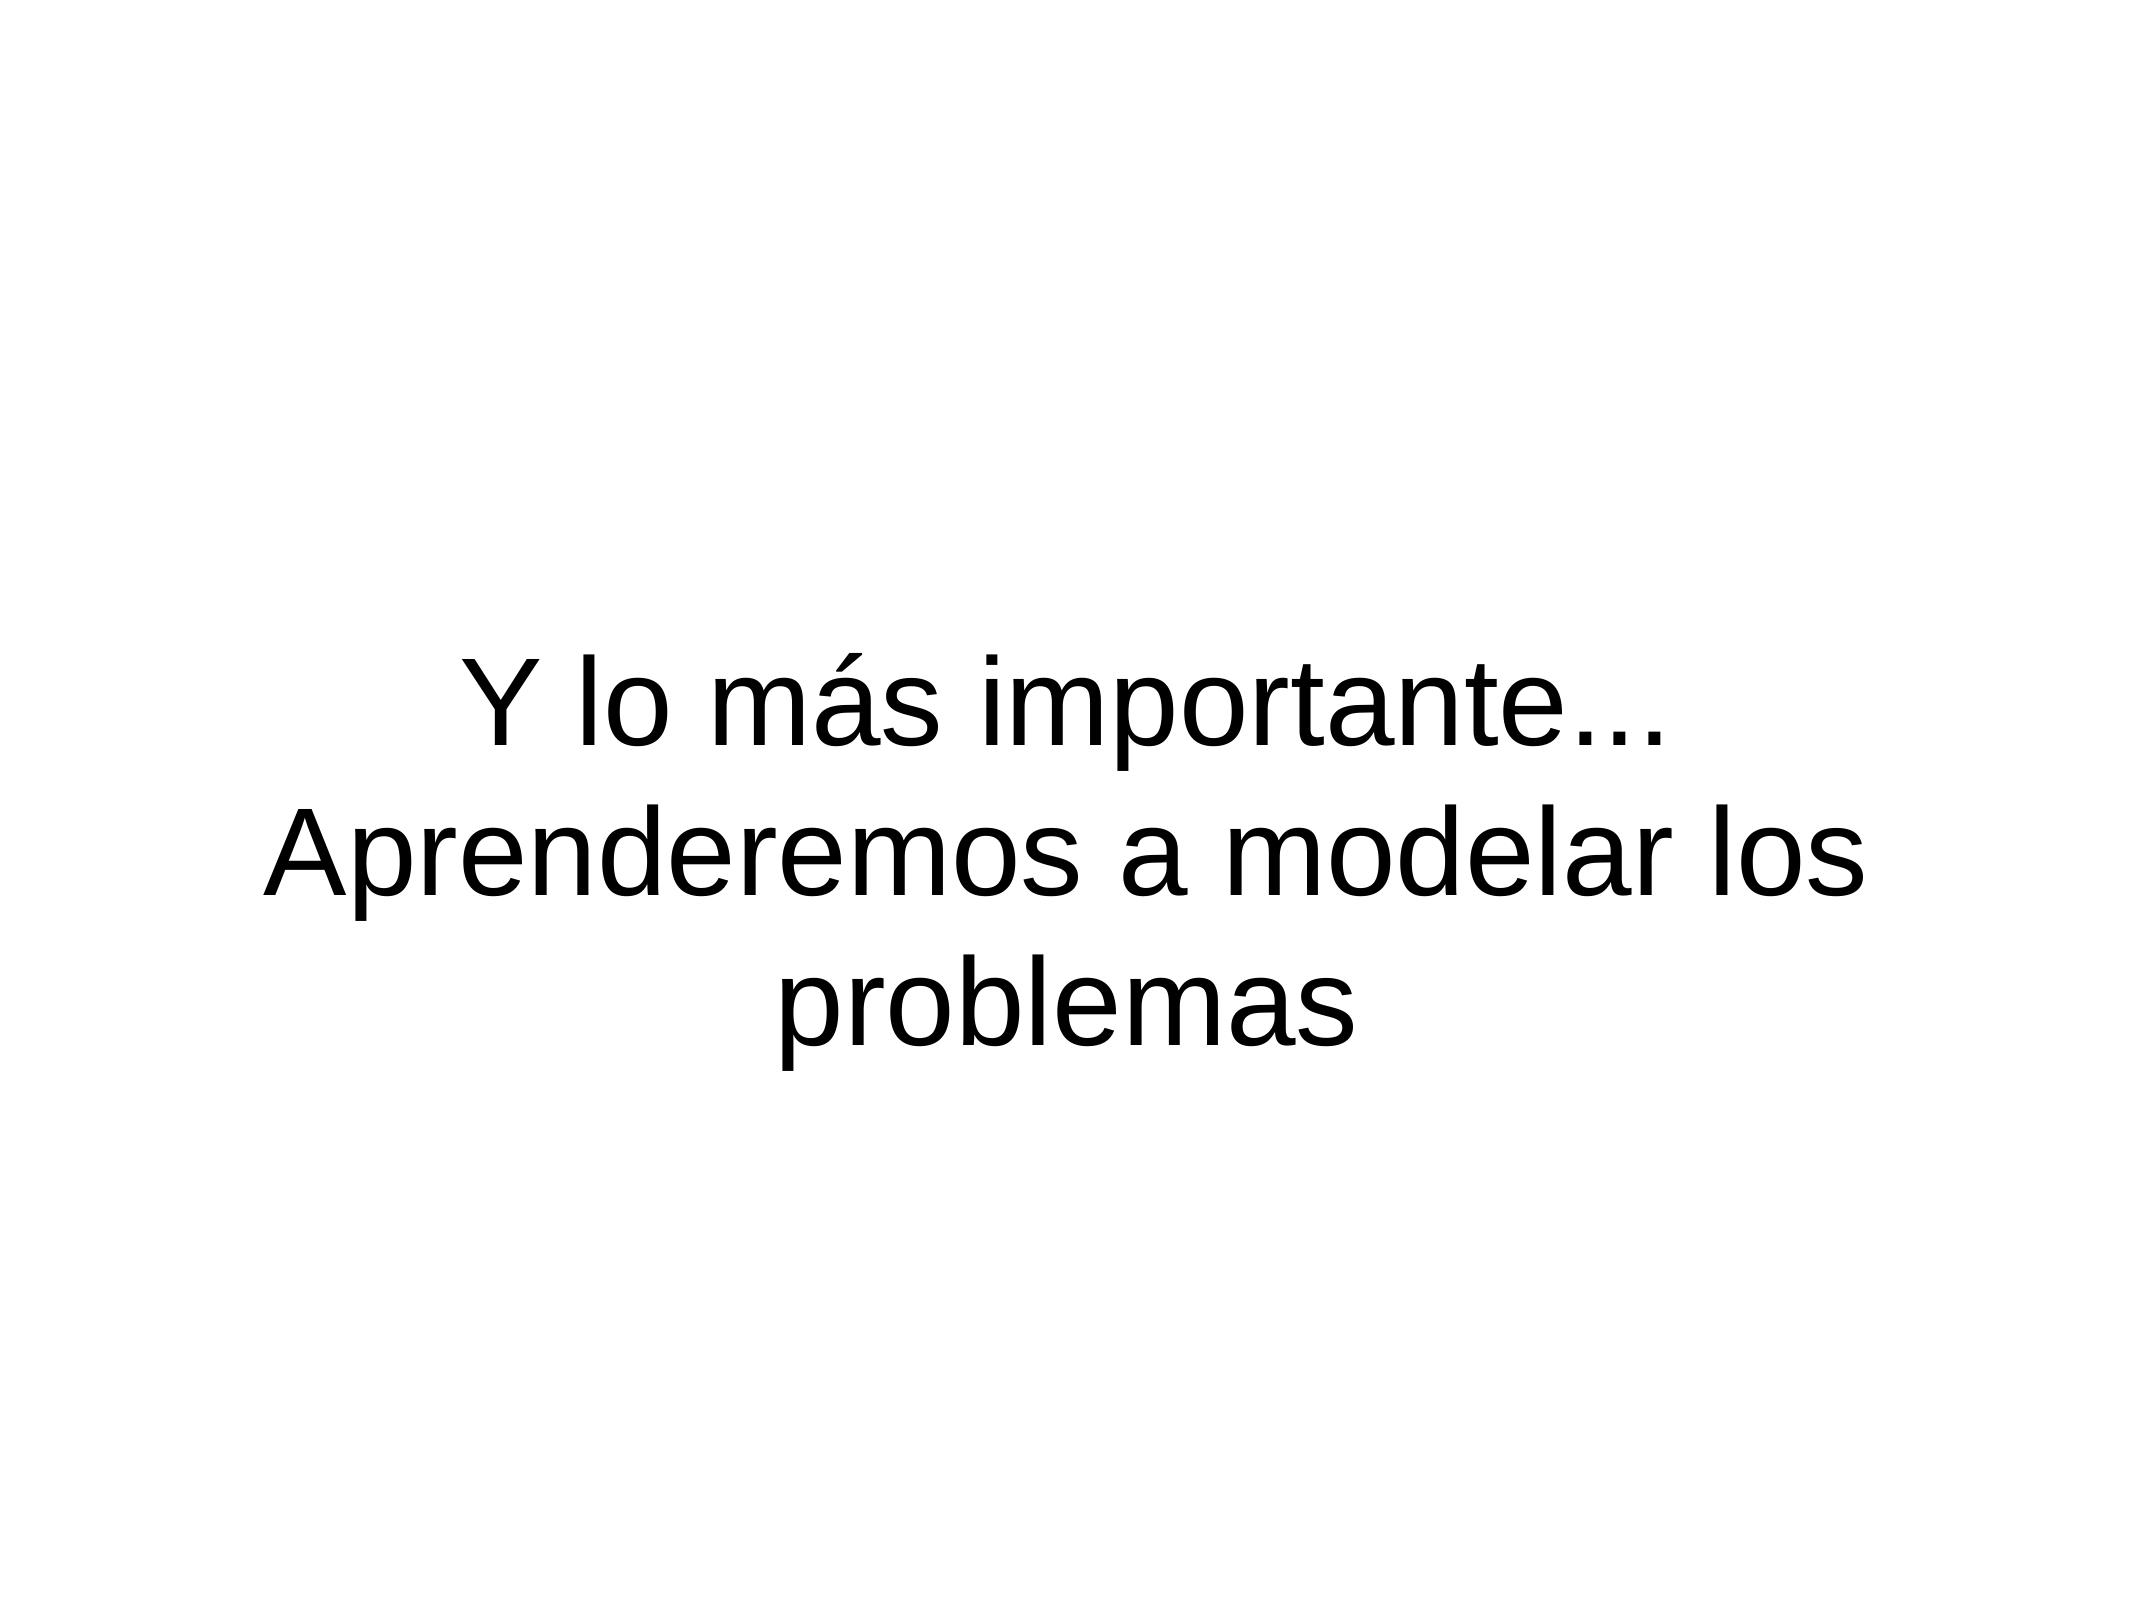

# Y lo más importante... Aprenderemos a modelar los problemas